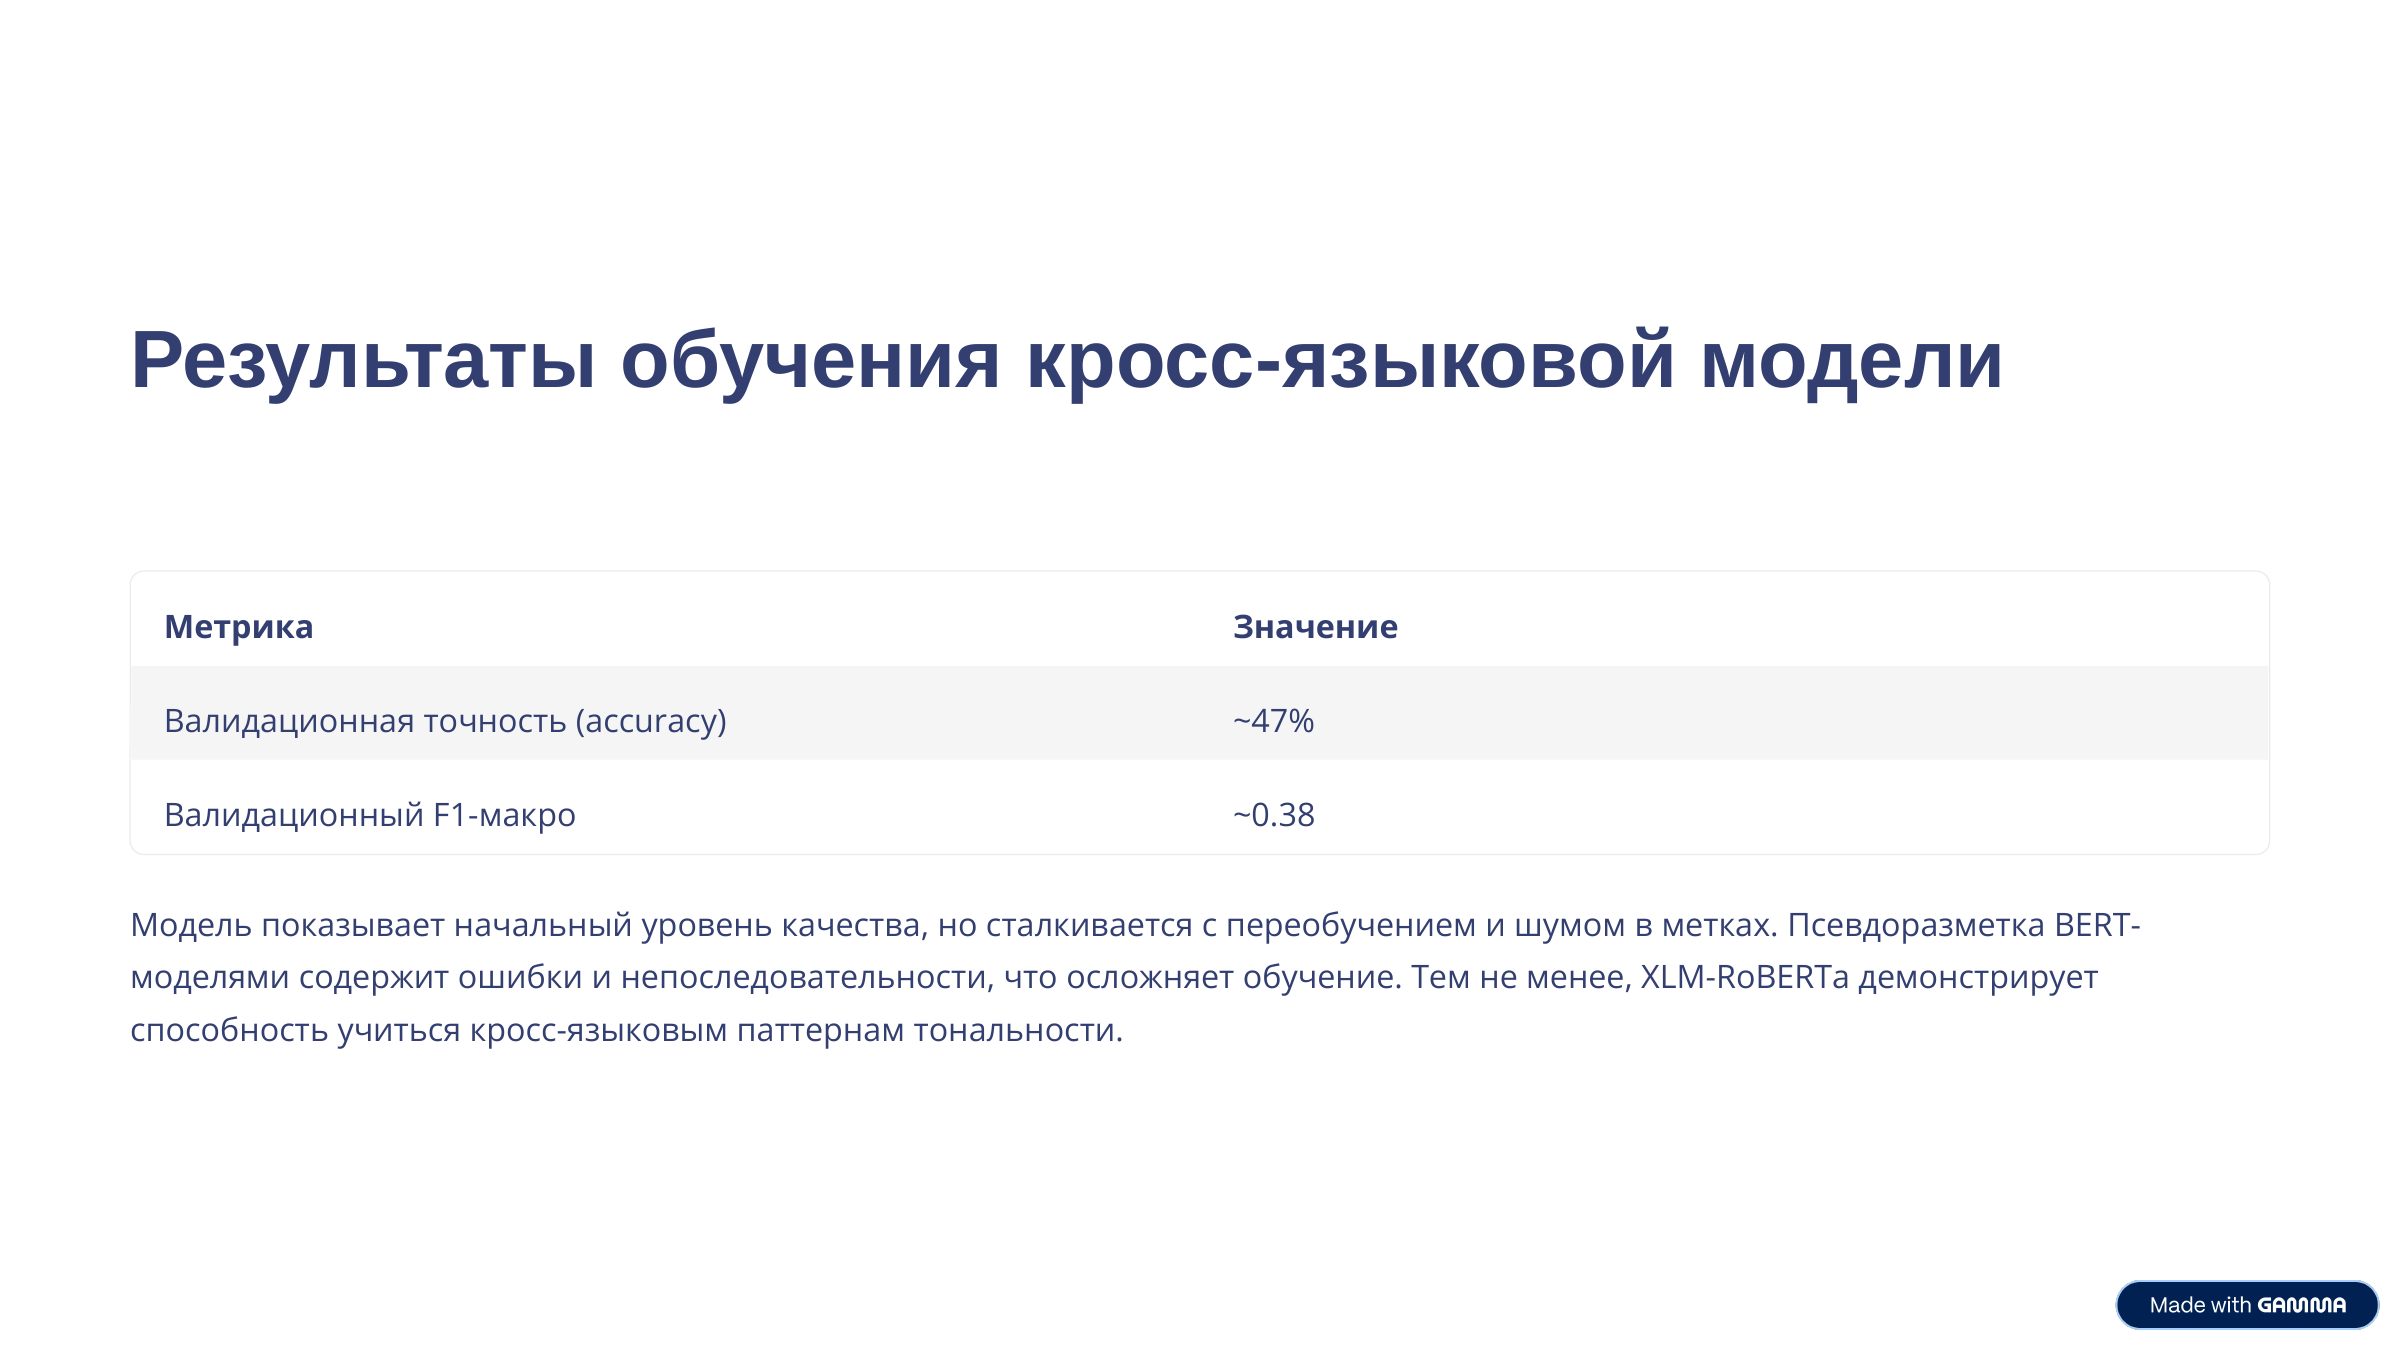

Результаты обучения кросс-языковой модели

Метрика
Значение

Валидационная точность (accuracy)
~47%

Валидационный F1-макро
~0.38
Модель показывает начальный уровень качества, но сталкивается с переобучением и шумом в метках. Псевдоразметка BERT-моделями содержит ошибки и непоследовательности, что осложняет обучение. Тем не менее, XLM-RoBERTa демонстрирует способность учиться кросс-языковым паттернам тональности.